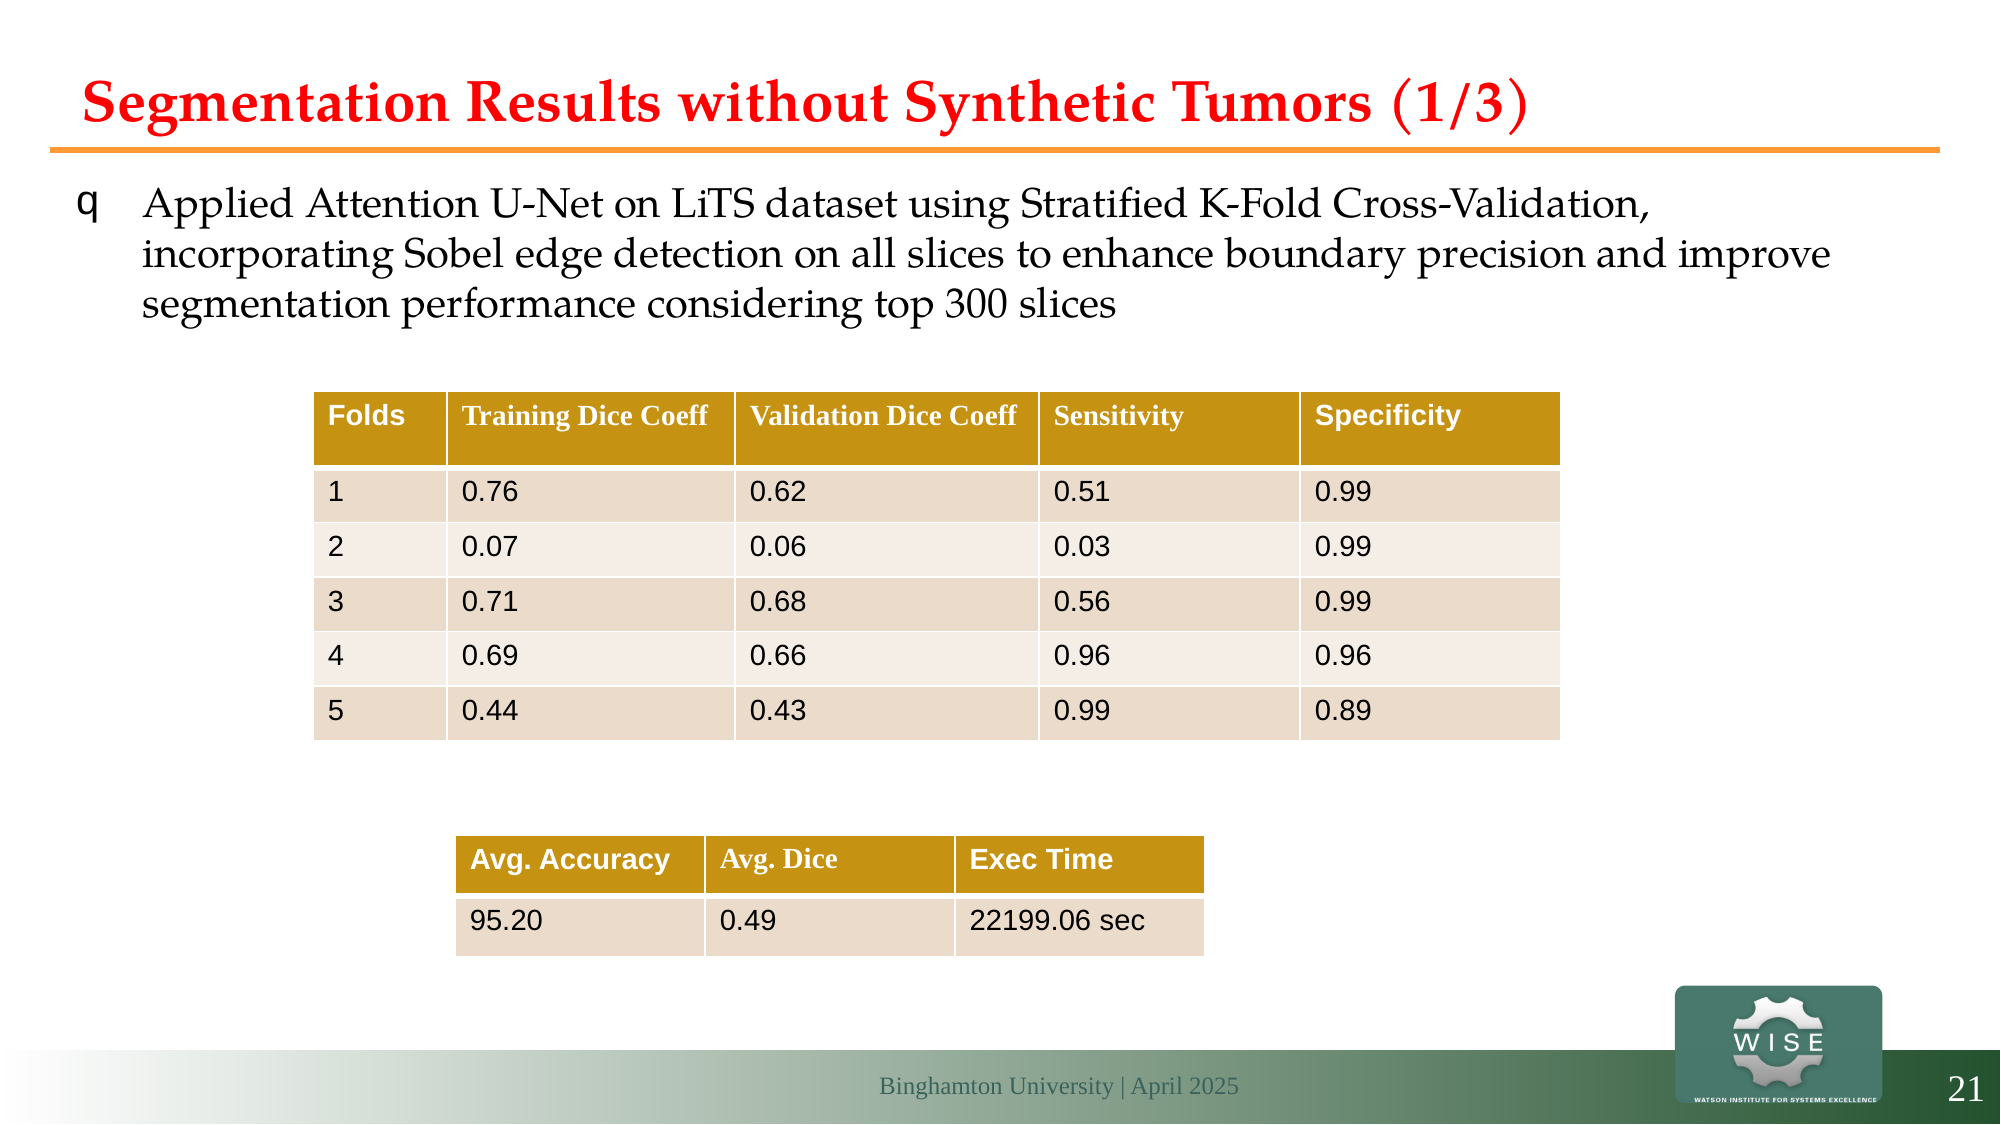

# Segmentation Results without Synthetic Tumors (1/3)

Applied Attention U-Net on LiTS dataset using Stratified K-Fold Cross-Validation, incorporating Sobel edge detection on all slices to enhance boundary precision and improve segmentation performance considering top 300 slices
| Folds | Training Dice Coeff | Validation Dice Coeff | Sensitivity | Specificity |
| --- | --- | --- | --- | --- |
| 1 | 0.76 | 0.62 | 0.51 | 0.99 |
| 2 | 0.07 | 0.06 | 0.03 | 0.99 |
| 3 | 0.71 | 0.68 | 0.56 | 0.99 |
| 4 | 0.69 | 0.66 | 0.96 | 0.96 |
| 5 | 0.44 | 0.43 | 0.99 | 0.89 |
| Avg. Accuracy | Avg. Dice | Exec Time |
| --- | --- | --- |
| 95.20 | 0.49 | 22199.06 sec |